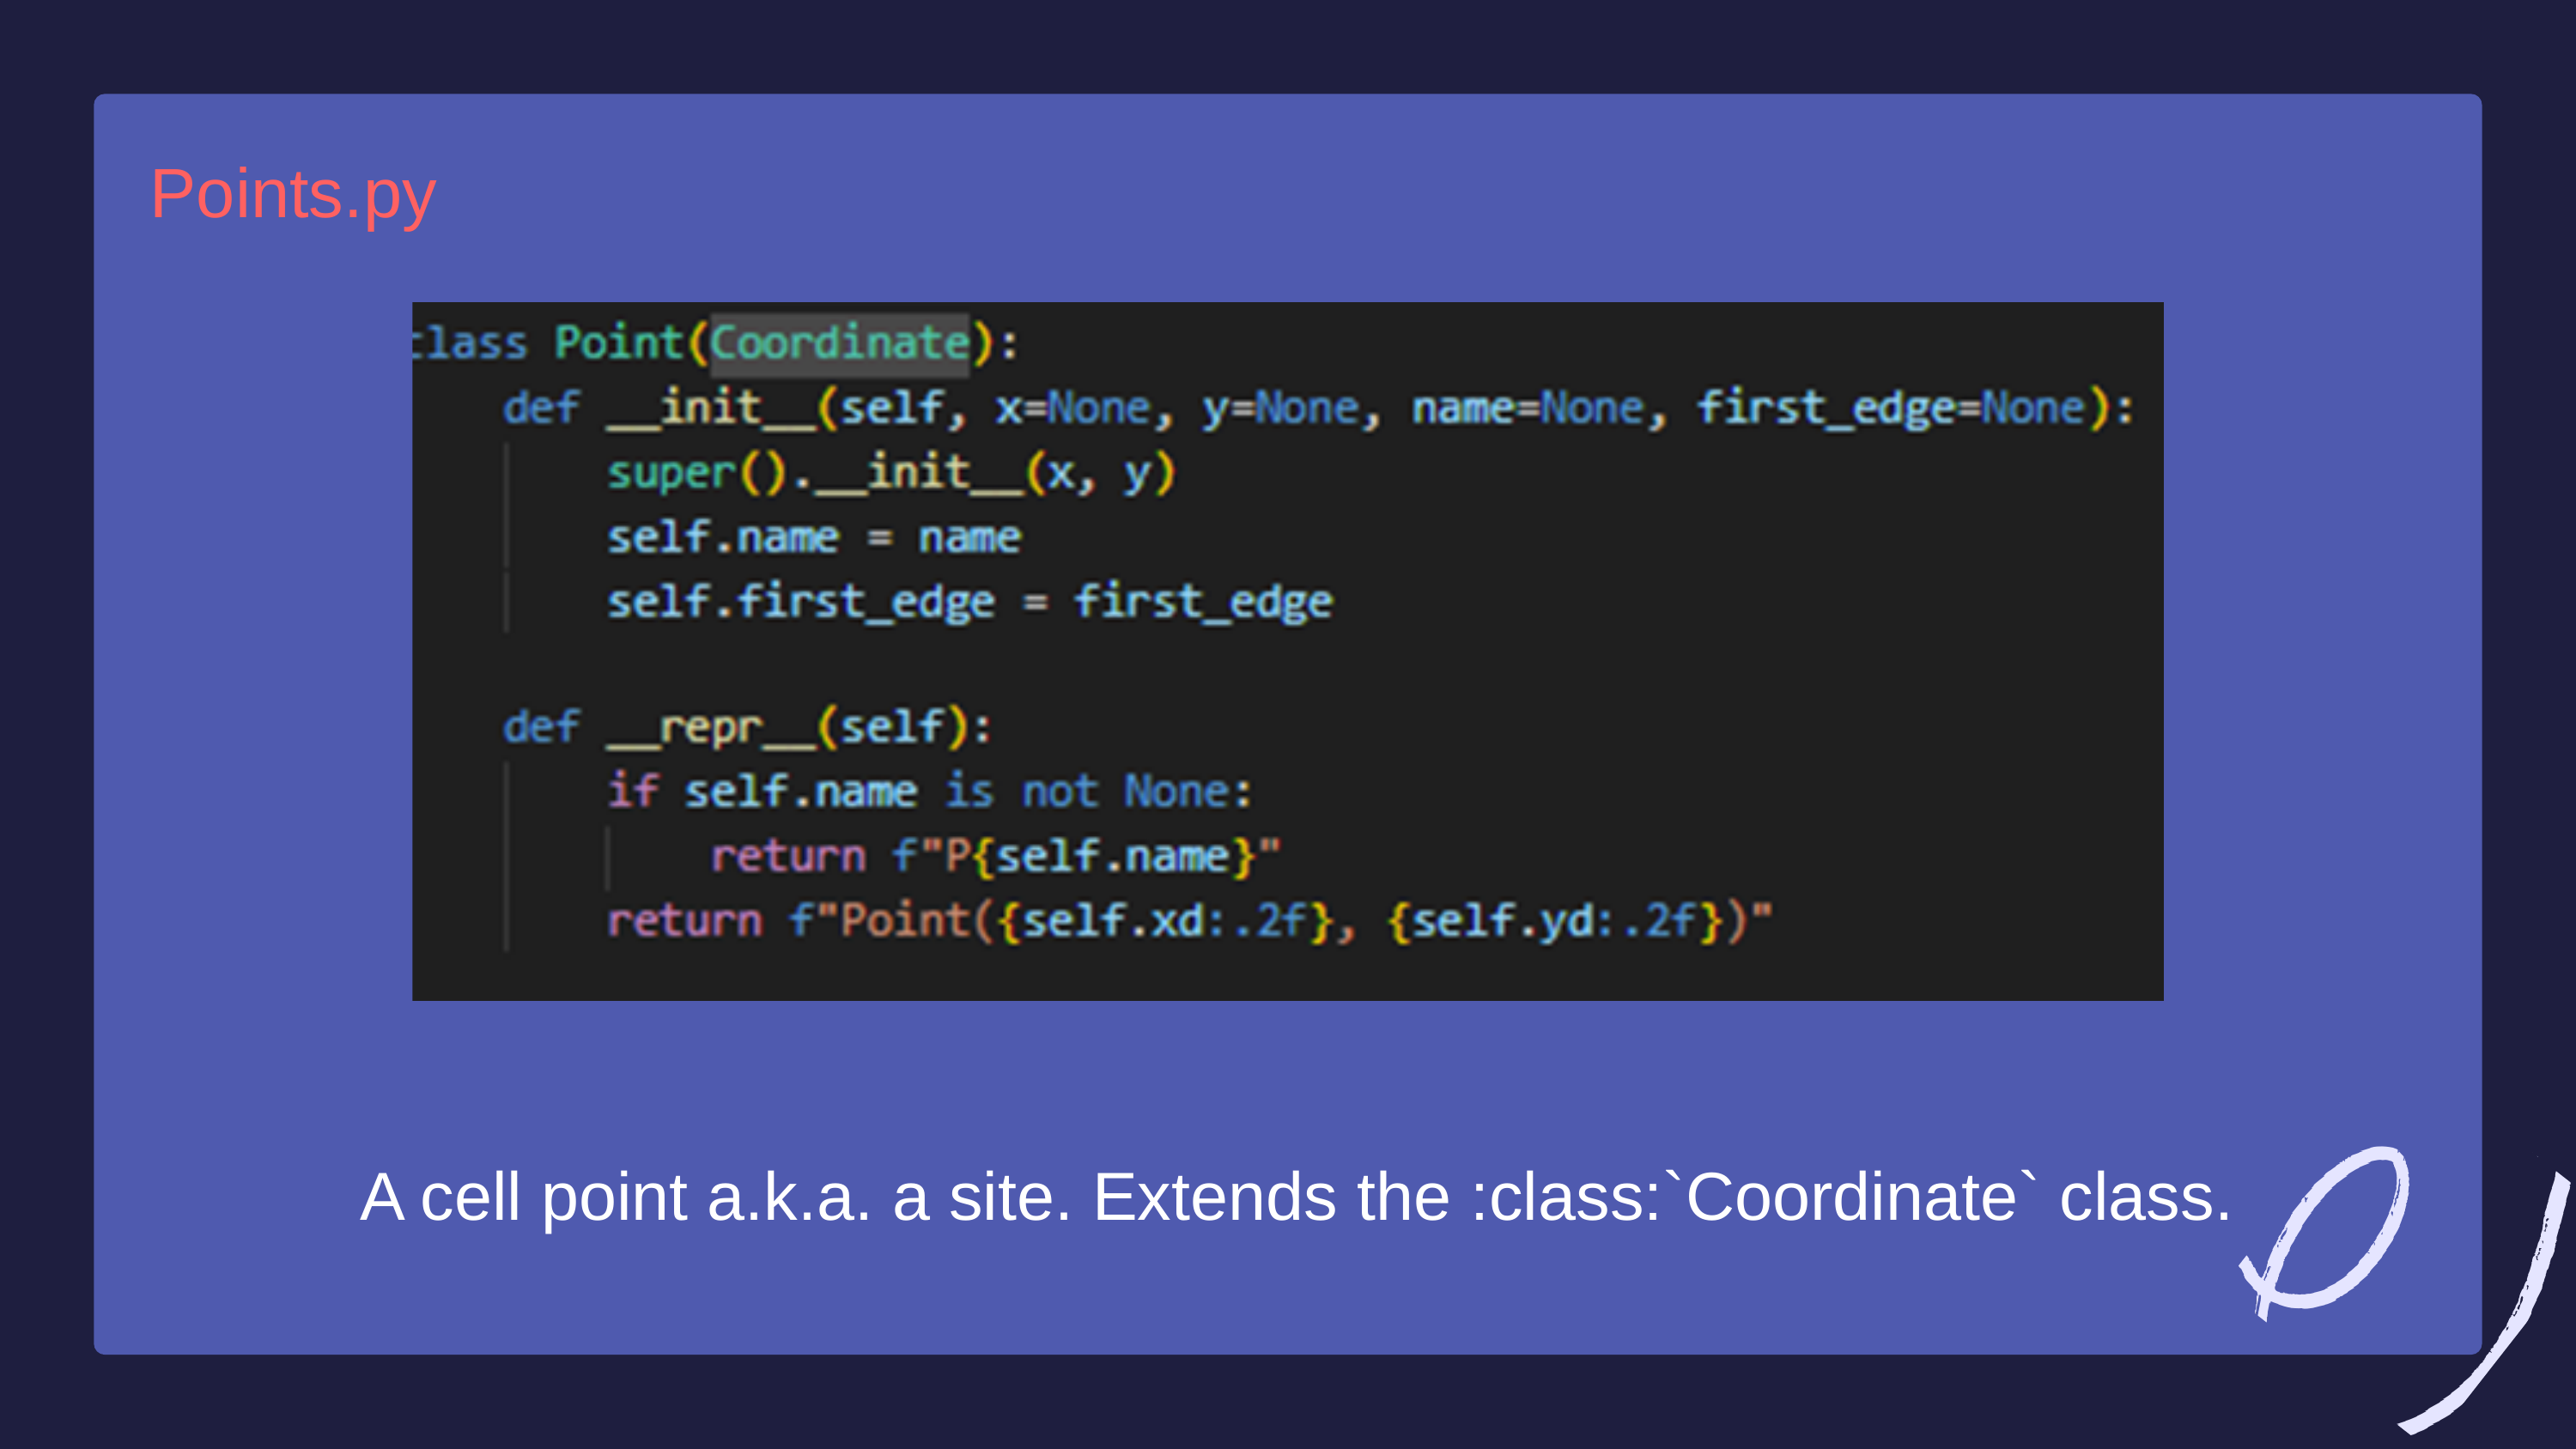

Points.py

 A cell point a.k.a. a site. Extends the :class:`Coordinate` class.